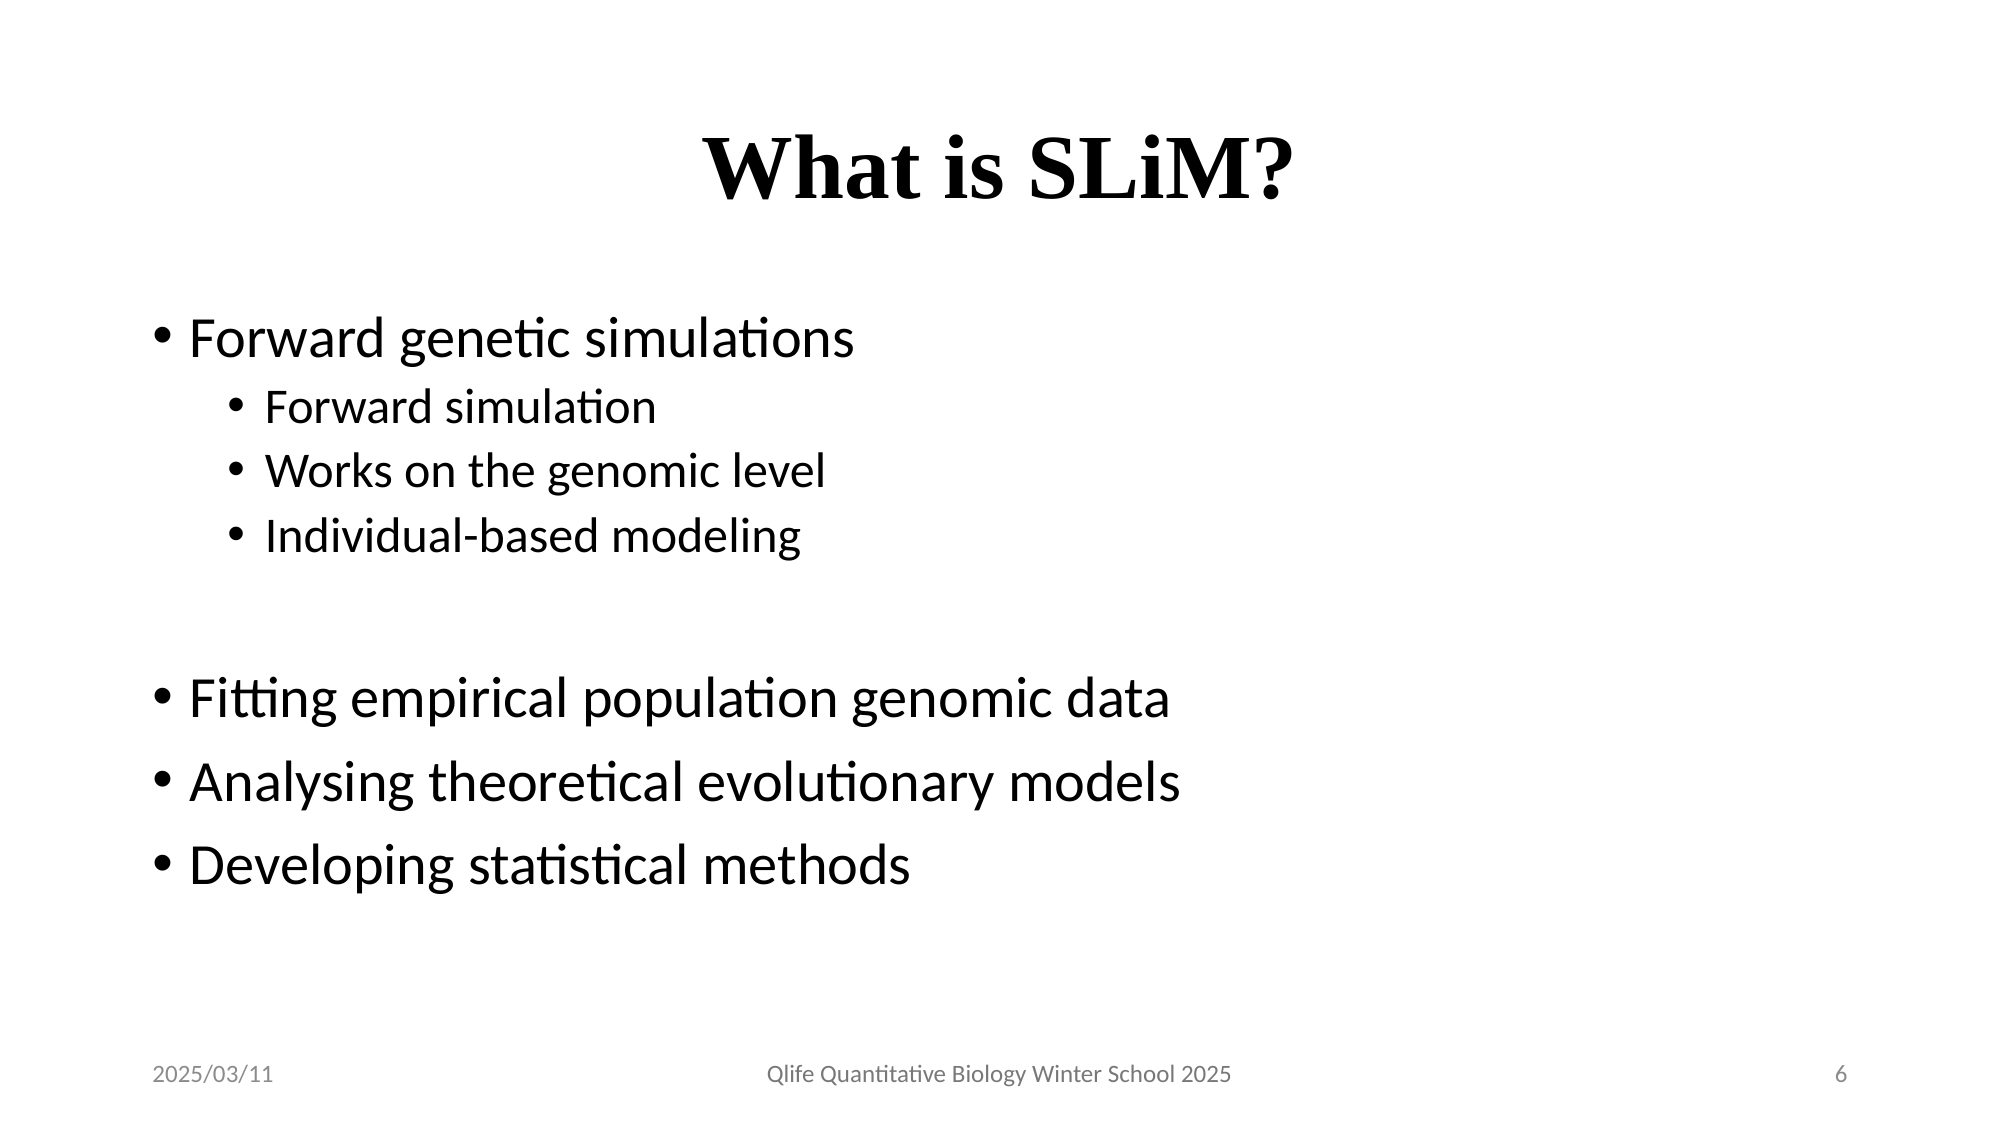

# What is SLiM?
Forward genetic simulations
Forward simulation
Works on the genomic level
Individual-based modeling

Fitting empirical population genomic data
Analysing theoretical evolutionary models
Developing statistical methods
2025/03/11
Qlife Quantitative Biology Winter School 2025
6